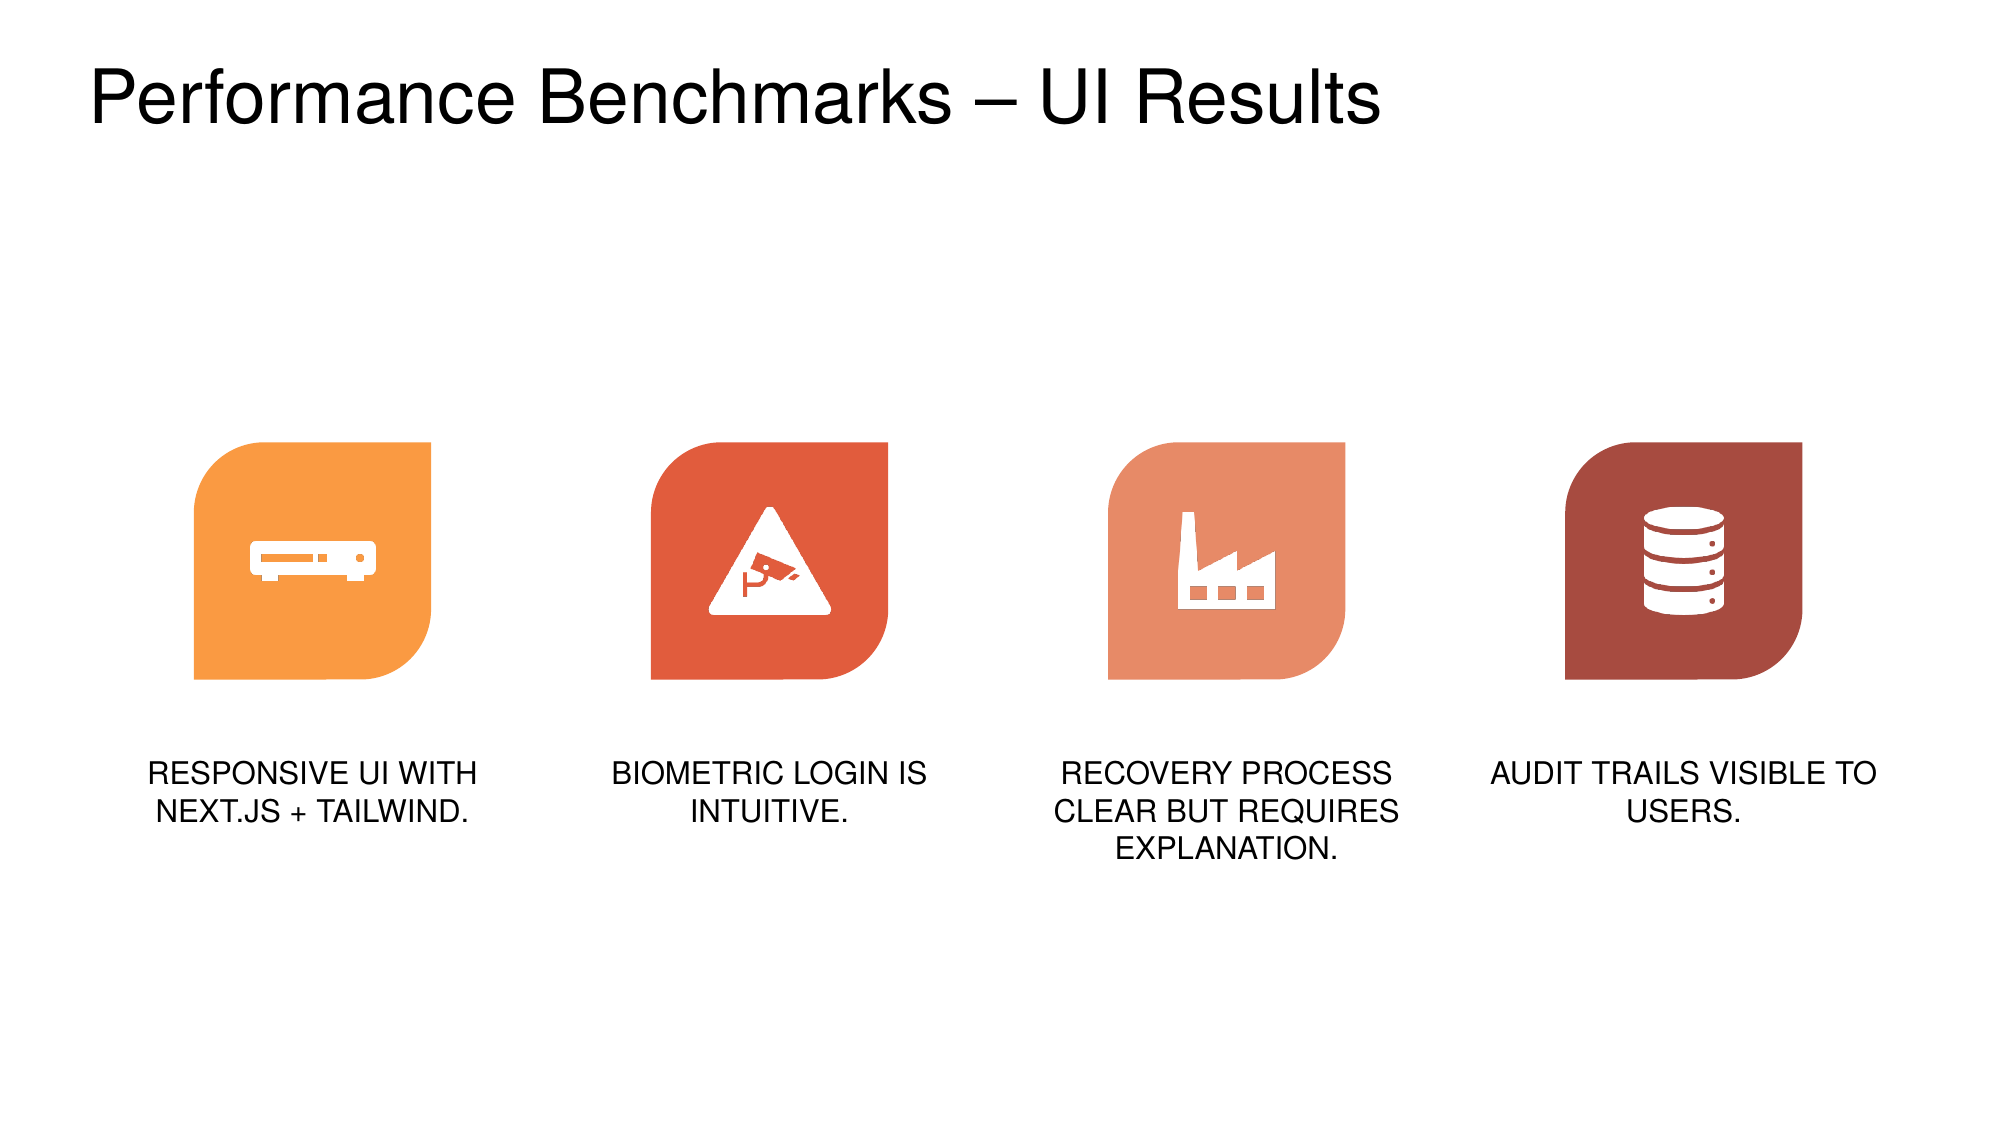

Performance Benchmarks – UI Results
Responsive UI with Next.js + Tailwind.
Biometric login is intuitive.
Recovery process clear but requires explanation.
Audit trails visible to users.